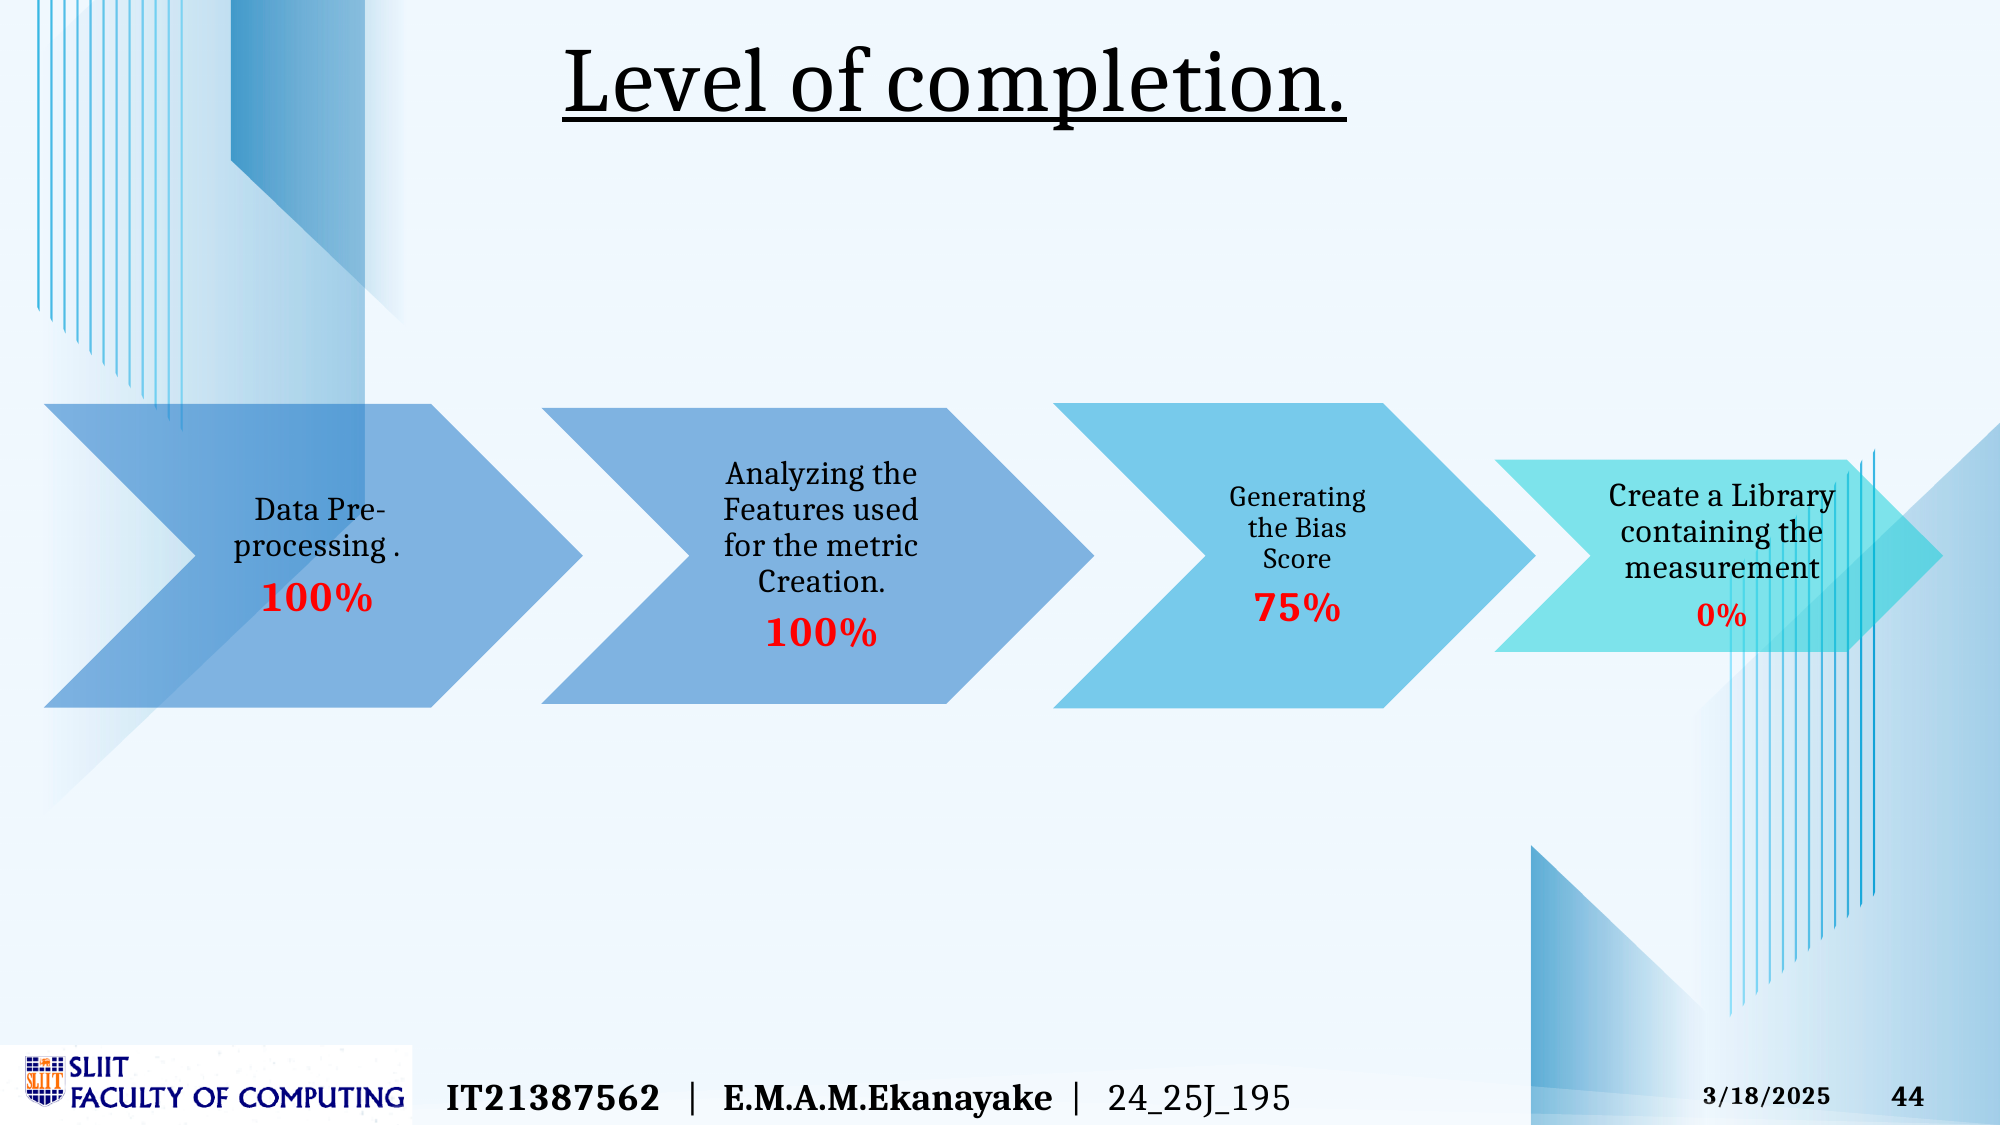

Level of completion.
 Data Pre-processing .
100%
Analyzing the Features used for the metric Creation.
100%
Generating the Bias Score
75%
Create a Library containing the measurement
0%
IT21387562   |   E.M.A.M.Ekanayake  |   24_25J_195